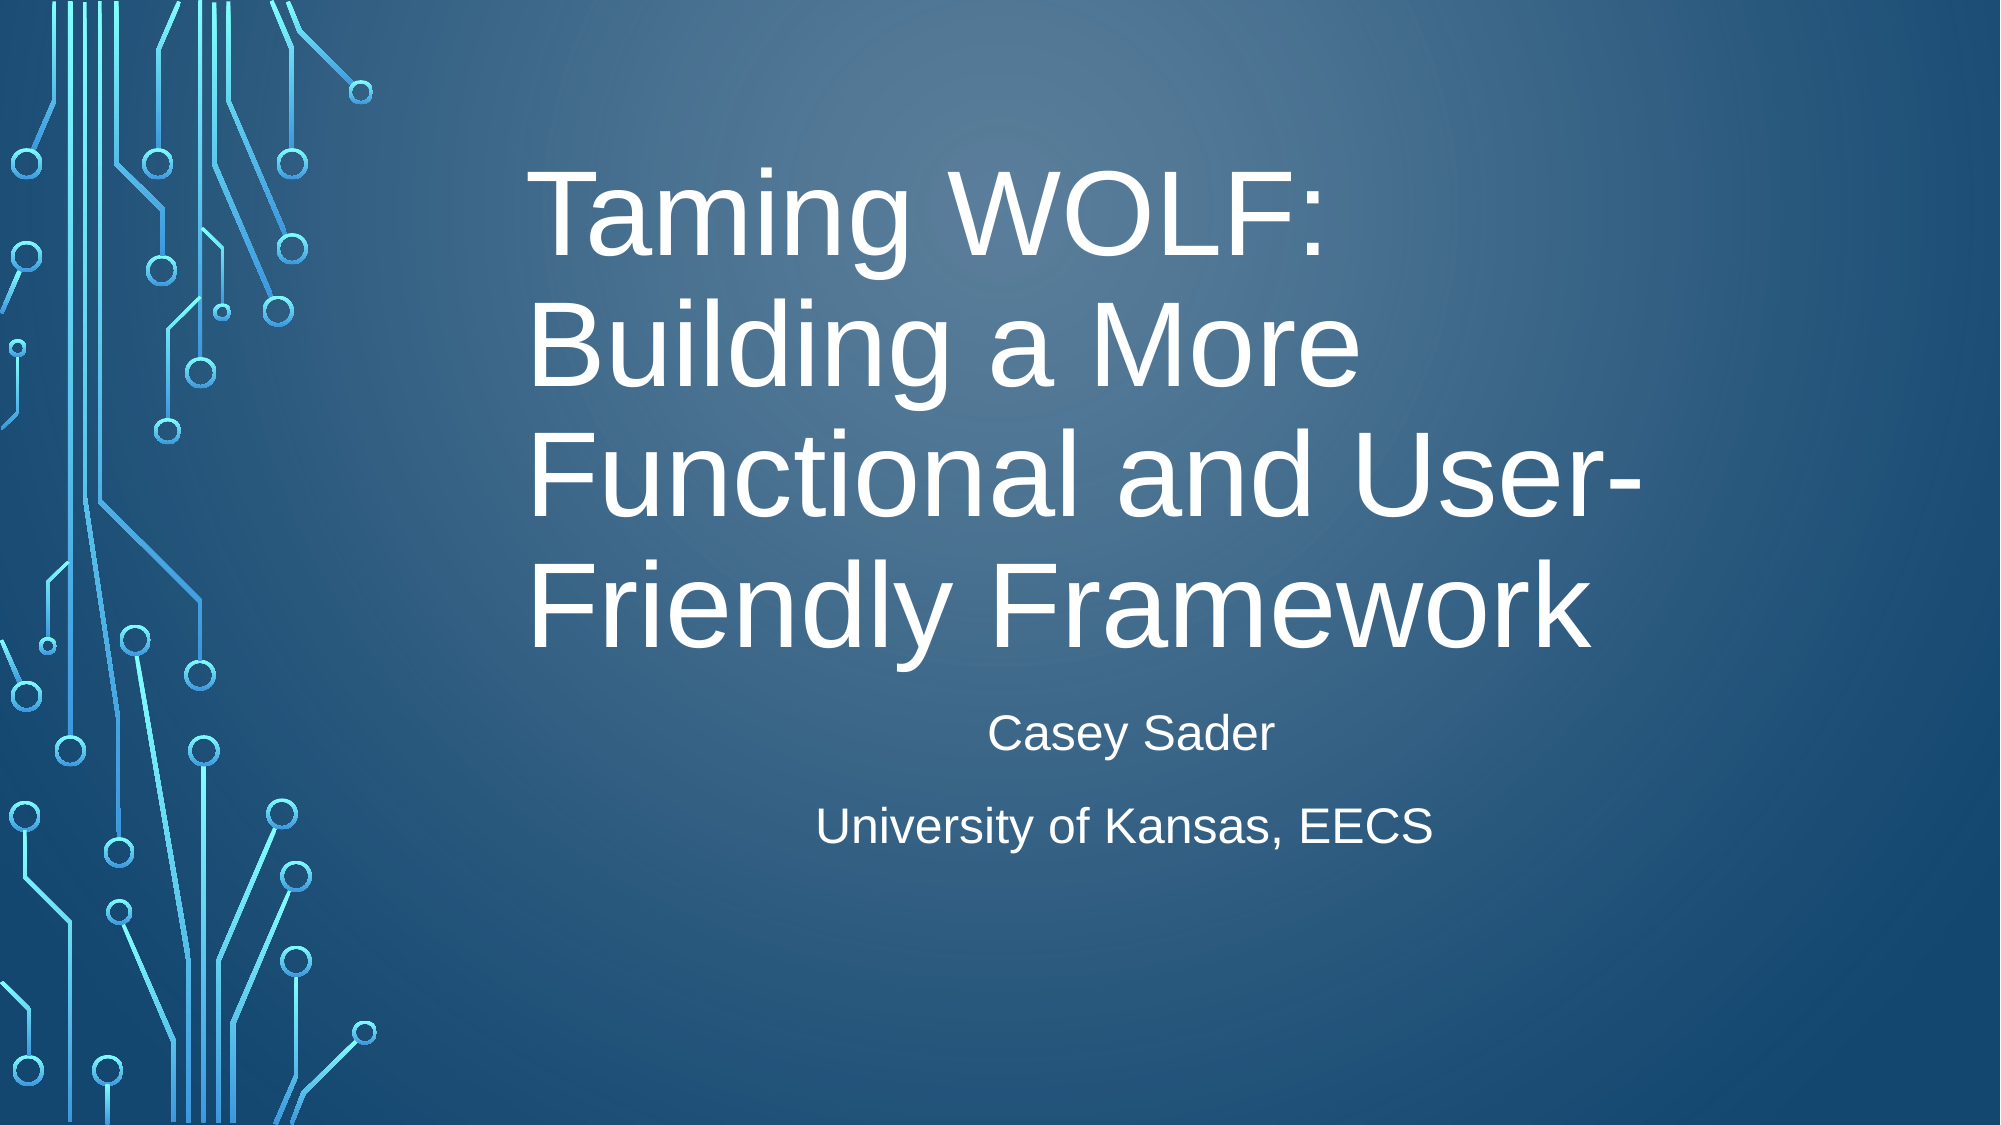

# Taming WOLF: Building a More Functional and User-Friendly Framework
Casey Sader
University of Kansas, EECS